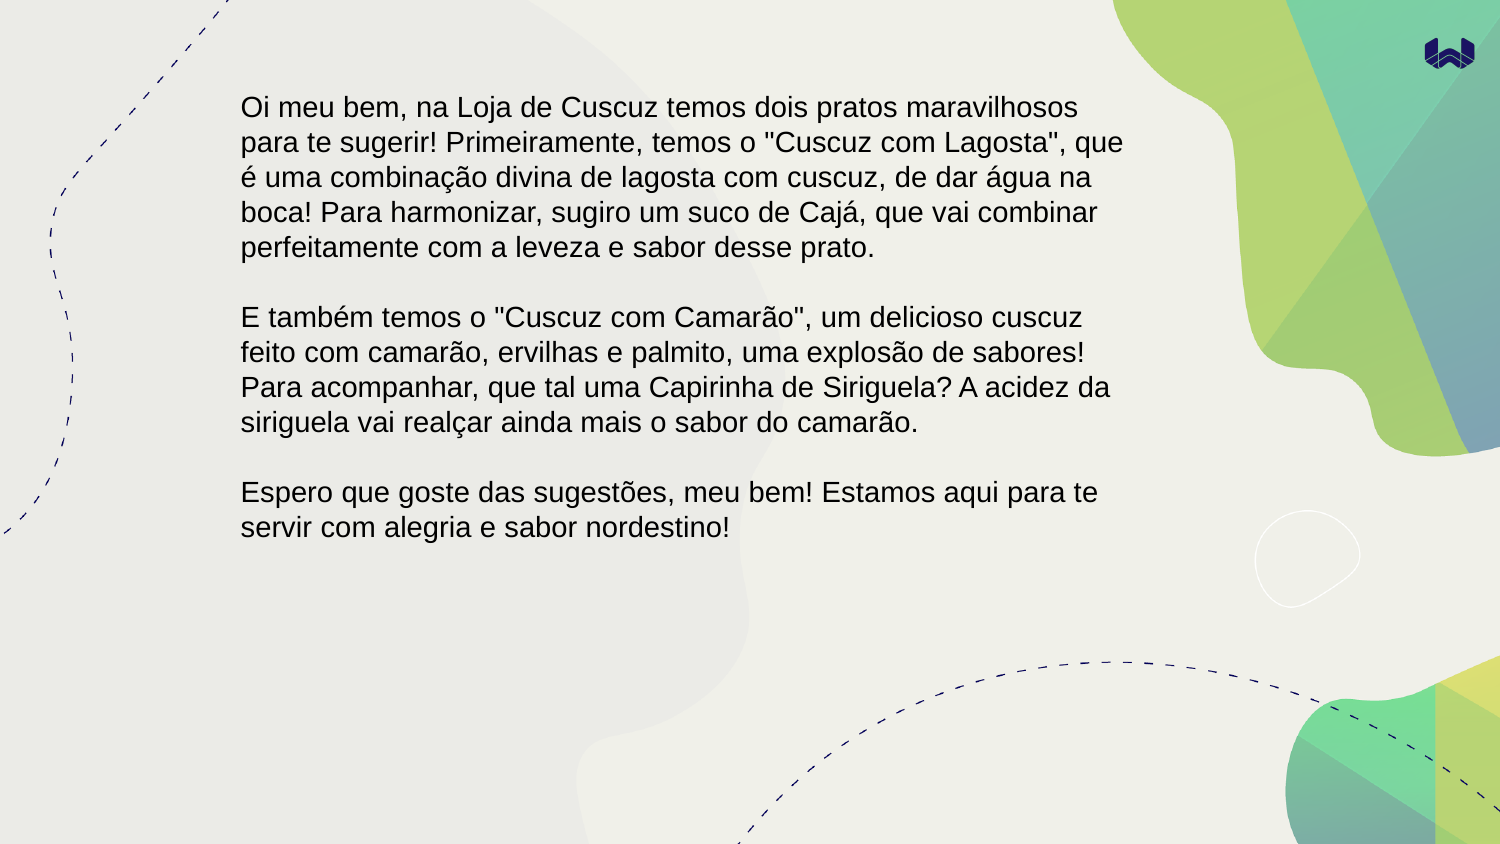

Oi meu bem, na Loja de Cuscuz temos dois pratos maravilhosos para te sugerir! Primeiramente, temos o "Cuscuz com Lagosta", que é uma combinação divina de lagosta com cuscuz, de dar água na boca! Para harmonizar, sugiro um suco de Cajá, que vai combinar perfeitamente com a leveza e sabor desse prato.

E também temos o "Cuscuz com Camarão", um delicioso cuscuz feito com camarão, ervilhas e palmito, uma explosão de sabores! Para acompanhar, que tal uma Capirinha de Siriguela? A acidez da siriguela vai realçar ainda mais o sabor do camarão.

Espero que goste das sugestões, meu bem! Estamos aqui para te servir com alegria e sabor nordestino!